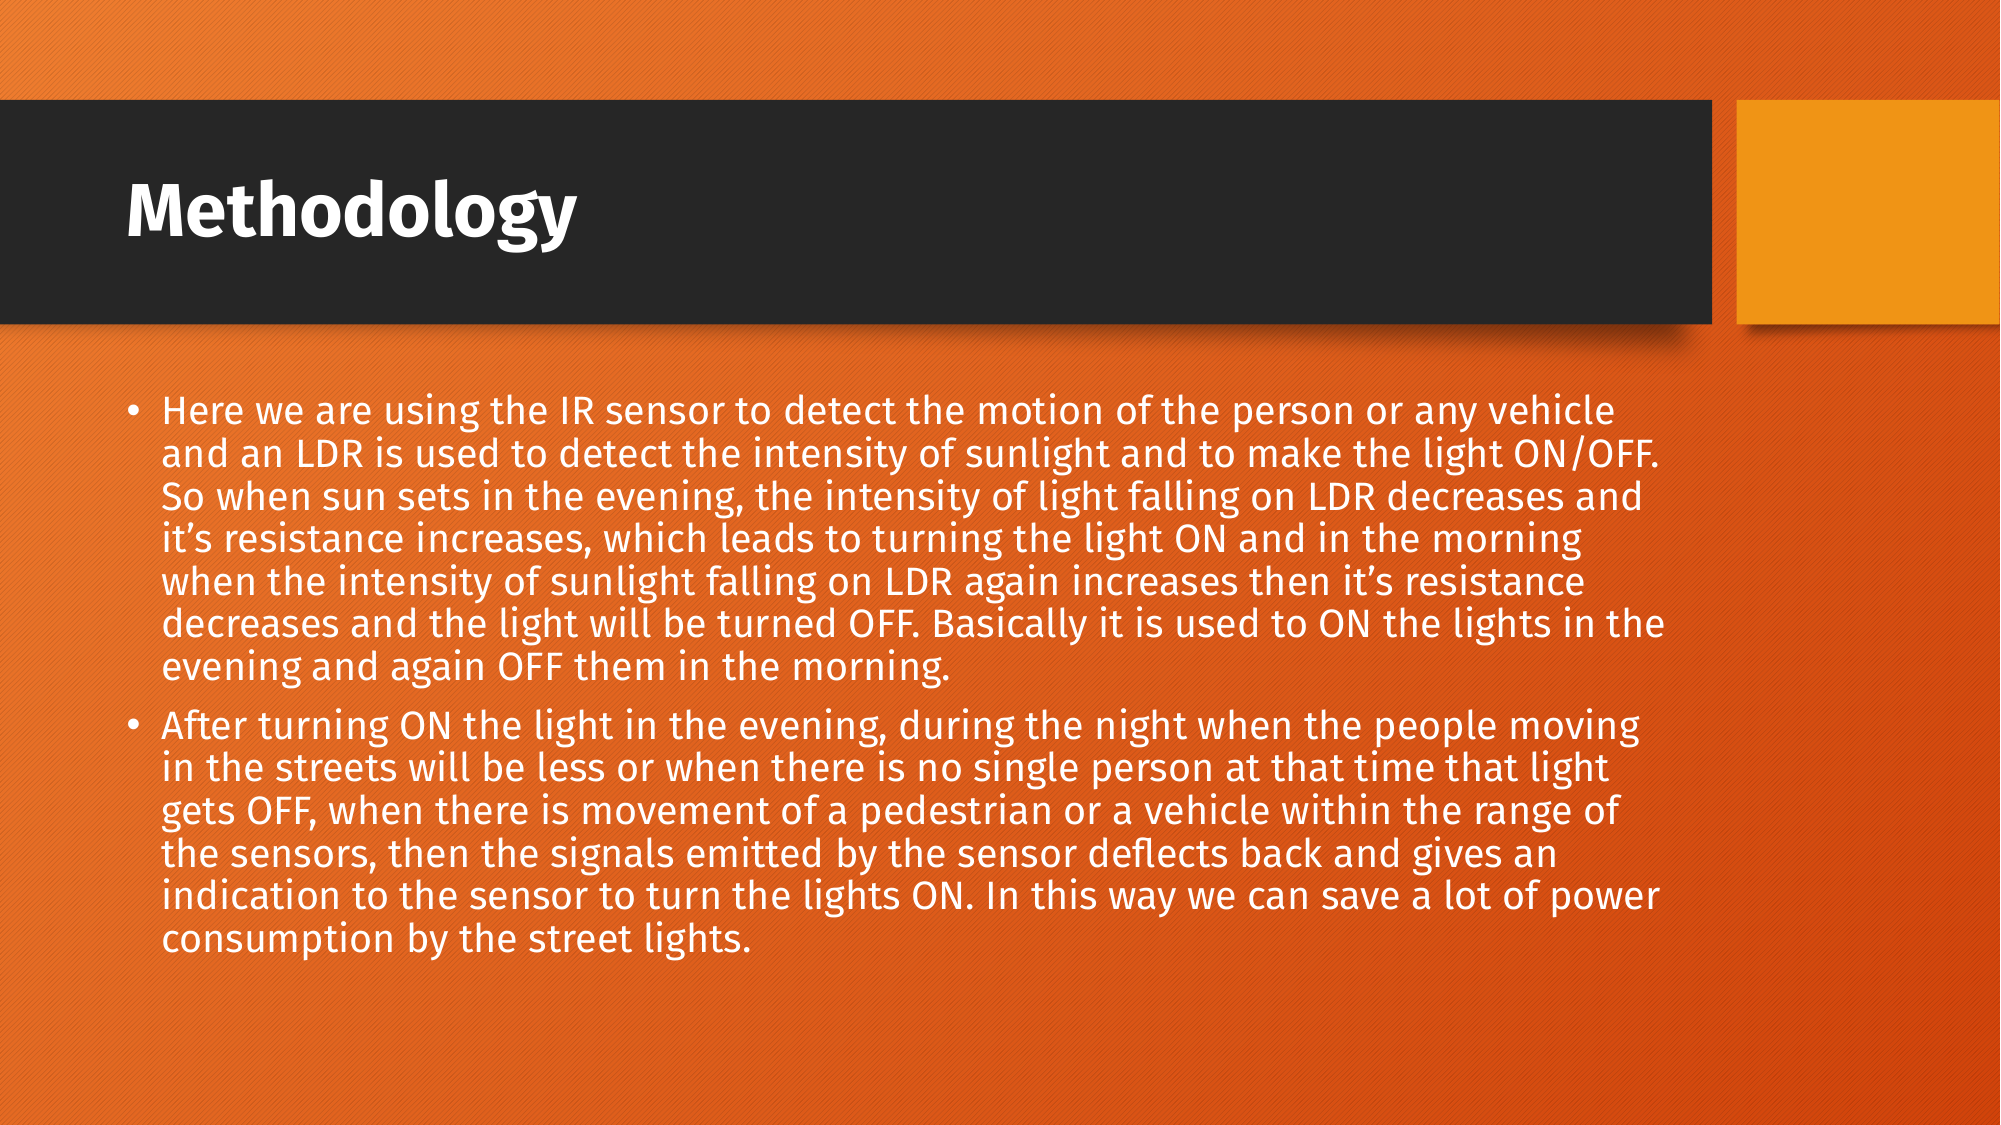

# Methodology
Here we are using the IR sensor to detect the motion of the person or any vehicle and an LDR is used to detect the intensity of sunlight and to make the light ON/OFF. So when sun sets in the evening, the intensity of light falling on LDR decreases and it’s resistance increases, which leads to turning the light ON and in the morning when the intensity of sunlight falling on LDR again increases then it’s resistance decreases and the light will be turned OFF. Basically it is used to ON the lights in the evening and again OFF them in the morning.
After turning ON the light in the evening, during the night when the people moving in the streets will be less or when there is no single person at that time that light gets OFF, when there is movement of a pedestrian or a vehicle within the range of the sensors, then the signals emitted by the sensor deflects back and gives an indication to the sensor to turn the lights ON. In this way we can save a lot of power consumption by the street lights.